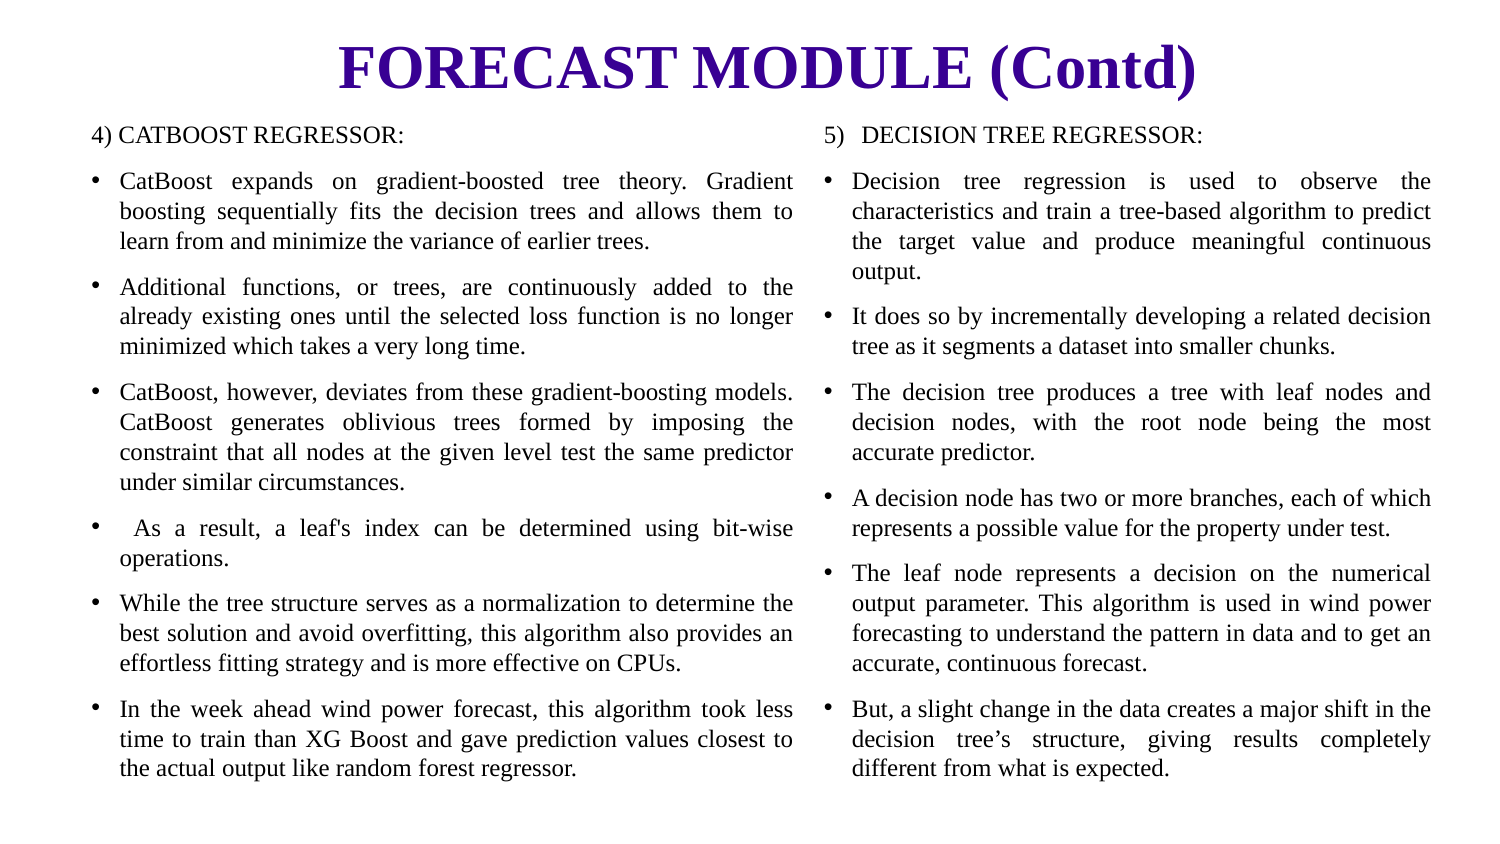

FORECAST MODULE (Contd)
4) CATBOOST REGRESSOR:
CatBoost expands on gradient-boosted tree theory. Gradient boosting sequentially fits the decision trees and allows them to learn from and minimize the variance of earlier trees.
Additional functions, or trees, are continuously added to the already existing ones until the selected loss function is no longer minimized which takes a very long time.
CatBoost, however, deviates from these gradient-boosting models. CatBoost generates oblivious trees formed by imposing the constraint that all nodes at the given level test the same predictor under similar circumstances.
 As a result, a leaf's index can be determined using bit-wise operations.
While the tree structure serves as a normalization to determine the best solution and avoid overfitting, this algorithm also provides an effortless fitting strategy and is more effective on CPUs.
In the week ahead wind power forecast, this algorithm took less time to train than XG Boost and gave prediction values closest to the actual output like random forest regressor.
DECISION TREE REGRESSOR:
Decision tree regression is used to observe the characteristics and train a tree-based algorithm to predict the target value and produce meaningful continuous output.
It does so by incrementally developing a related decision tree as it segments a dataset into smaller chunks.
The decision tree produces a tree with leaf nodes and decision nodes, with the root node being the most accurate predictor.
A decision node has two or more branches, each of which represents a possible value for the property under test.
The leaf node represents a decision on the numerical output parameter. This algorithm is used in wind power forecasting to understand the pattern in data and to get an accurate, continuous forecast.
But, a slight change in the data creates a major shift in the decision tree’s structure, giving results completely different from what is expected.